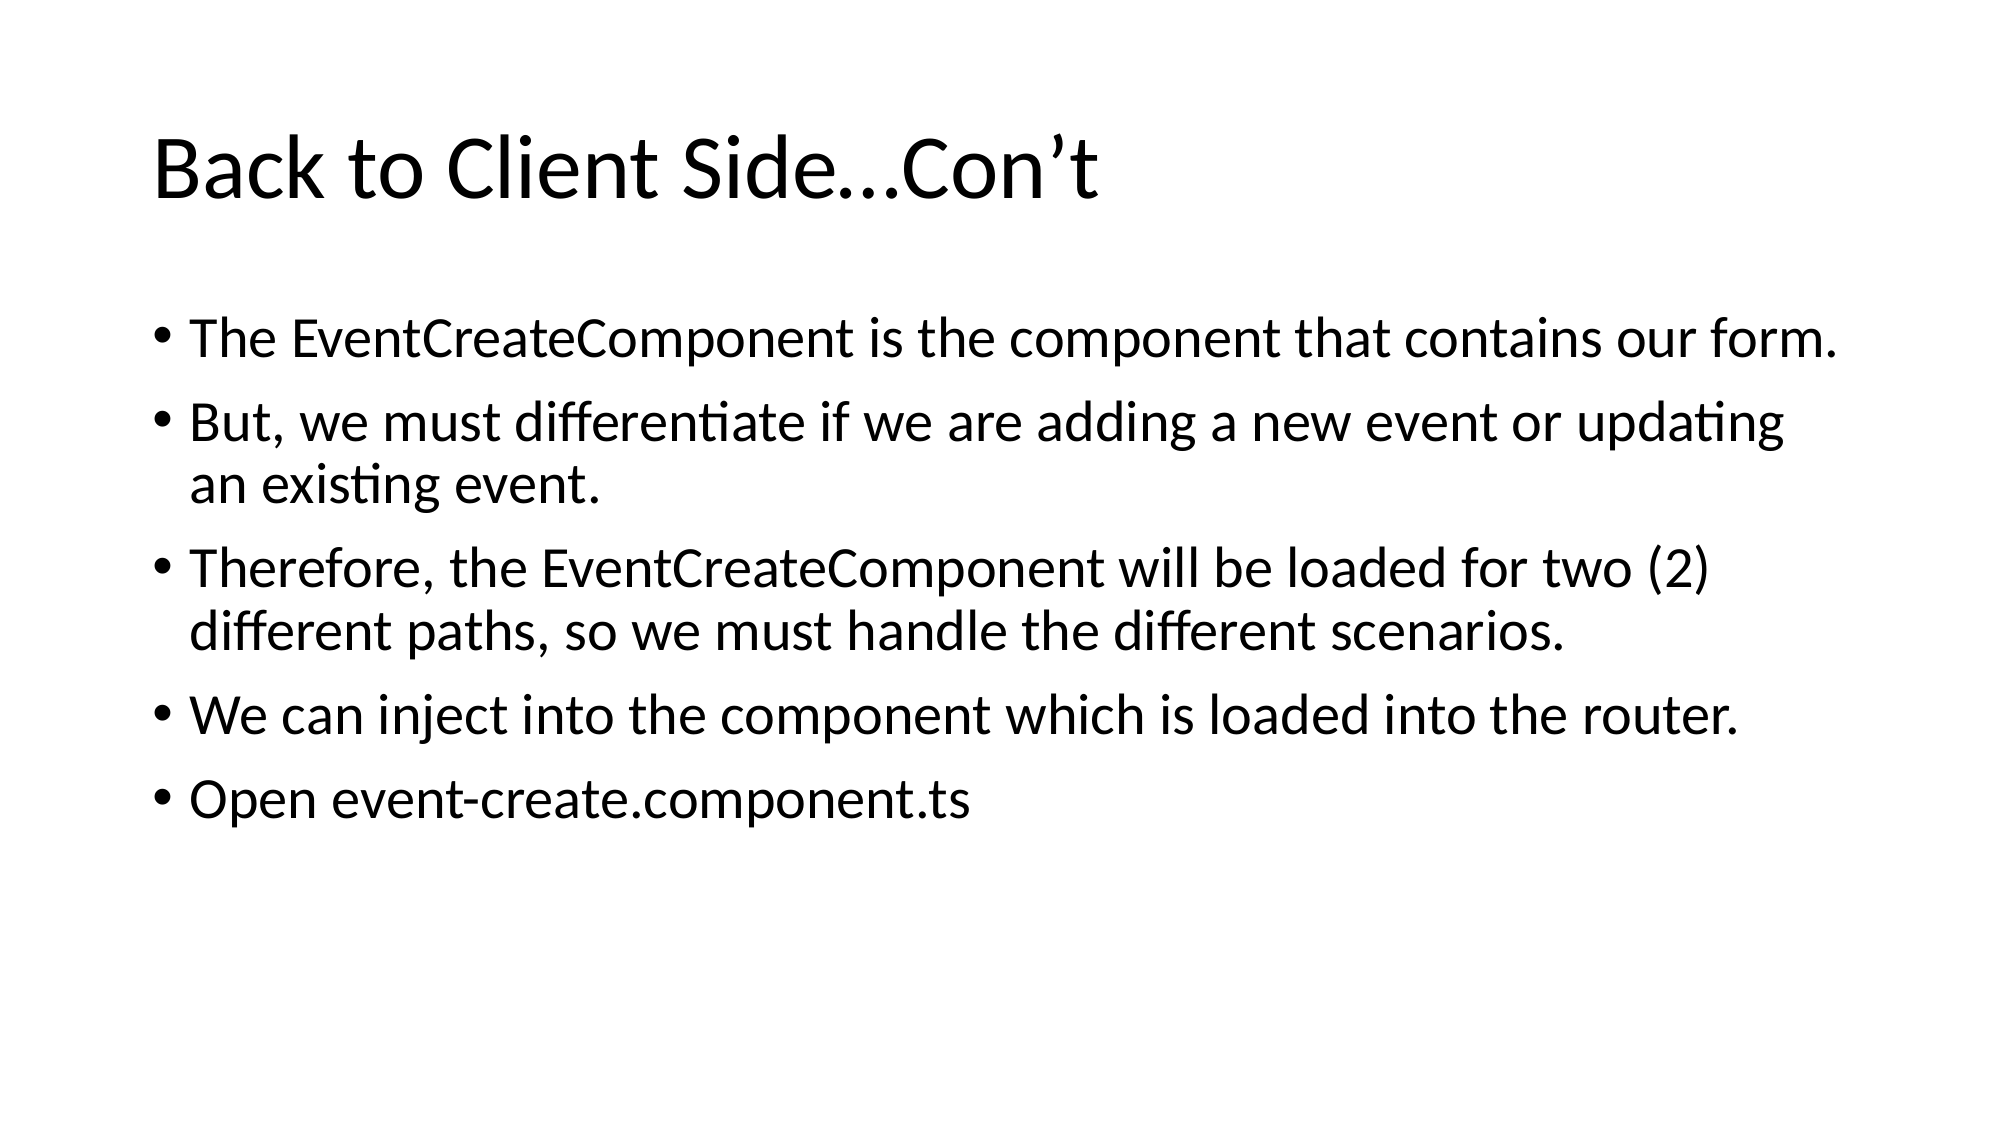

# Back to Client Side…Con’t
The EventCreateComponent is the component that contains our form.
But, we must differentiate if we are adding a new event or updating an existing event.
Therefore, the EventCreateComponent will be loaded for two (2) different paths, so we must handle the different scenarios.
We can inject into the component which is loaded into the router.
Open event-create.component.ts